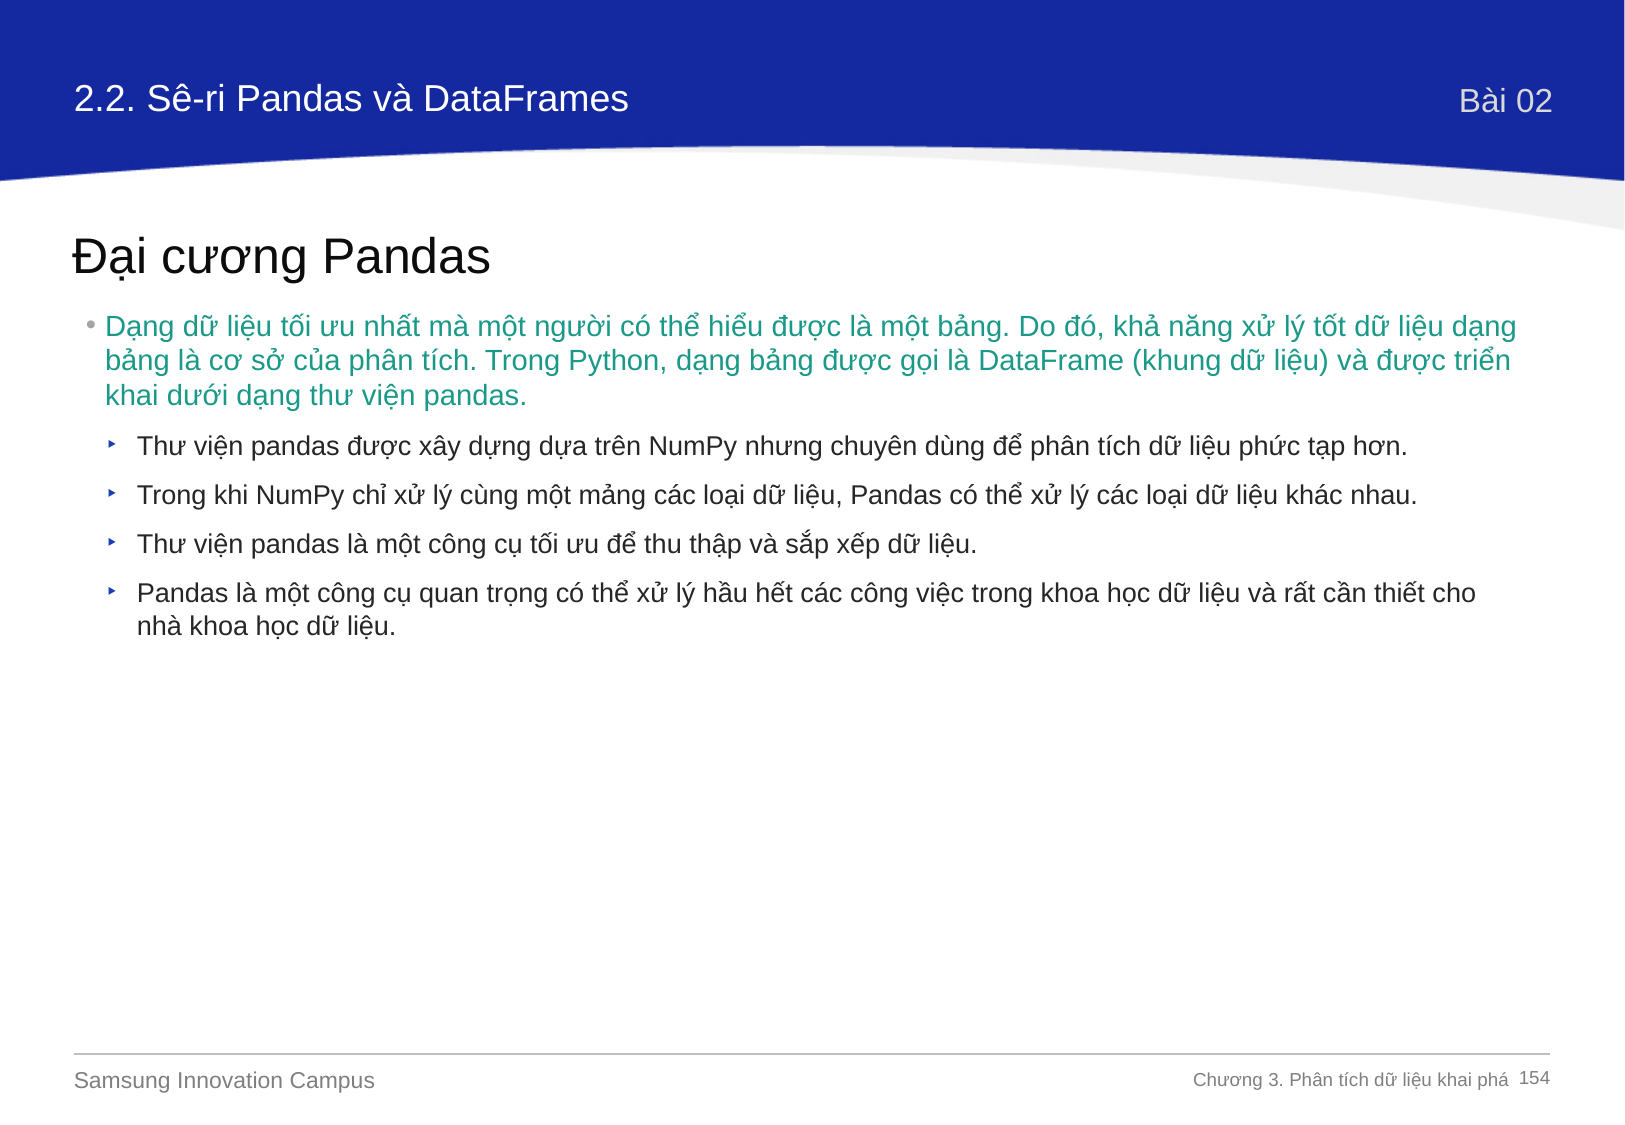

2.2. Sê-ri Pandas và DataFrames
Bài 02
Đại cương Pandas
Dạng dữ liệu tối ưu nhất mà một người có thể hiểu được là một bảng. Do đó, khả năng xử lý tốt dữ liệu dạng bảng là cơ sở của phân tích. Trong Python, dạng bảng được gọi là DataFrame (khung dữ liệu) và được triển khai dưới dạng thư viện pandas.
Thư viện pandas được xây dựng dựa trên NumPy nhưng chuyên dùng để phân tích dữ liệu phức tạp hơn.
Trong khi NumPy chỉ xử lý cùng một mảng các loại dữ liệu, Pandas có thể xử lý các loại dữ liệu khác nhau.
Thư viện pandas là một công cụ tối ưu để thu thập và sắp xếp dữ liệu.
Pandas là một công cụ quan trọng có thể xử lý hầu hết các công việc trong khoa học dữ liệu và rất cần thiết cho nhà khoa học dữ liệu.